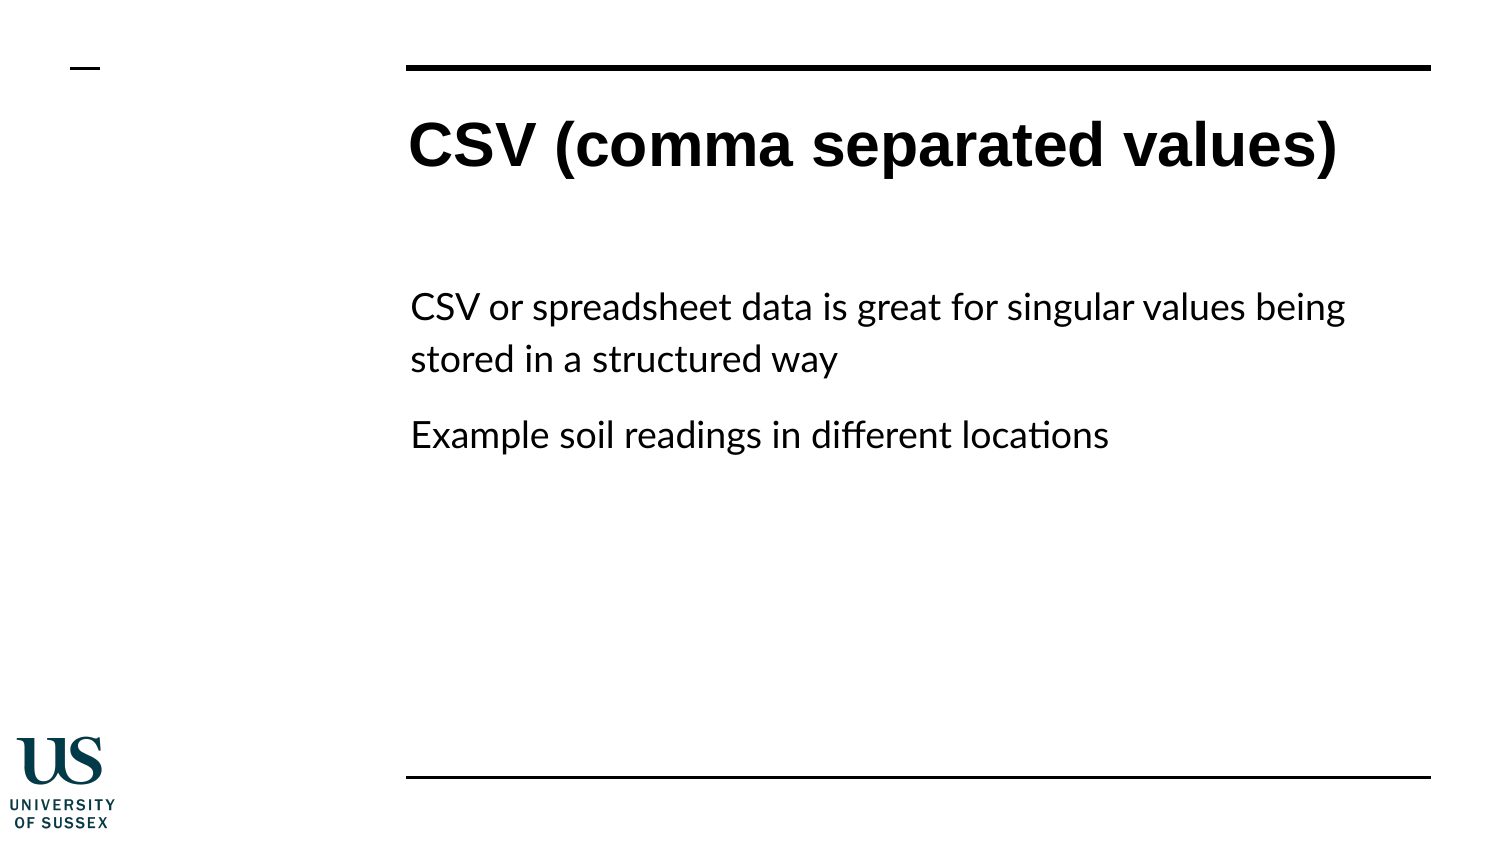

# CSV (comma separated values)
CSV or spreadsheet data is great for singular values being stored in a structured way
Example soil readings in different locations